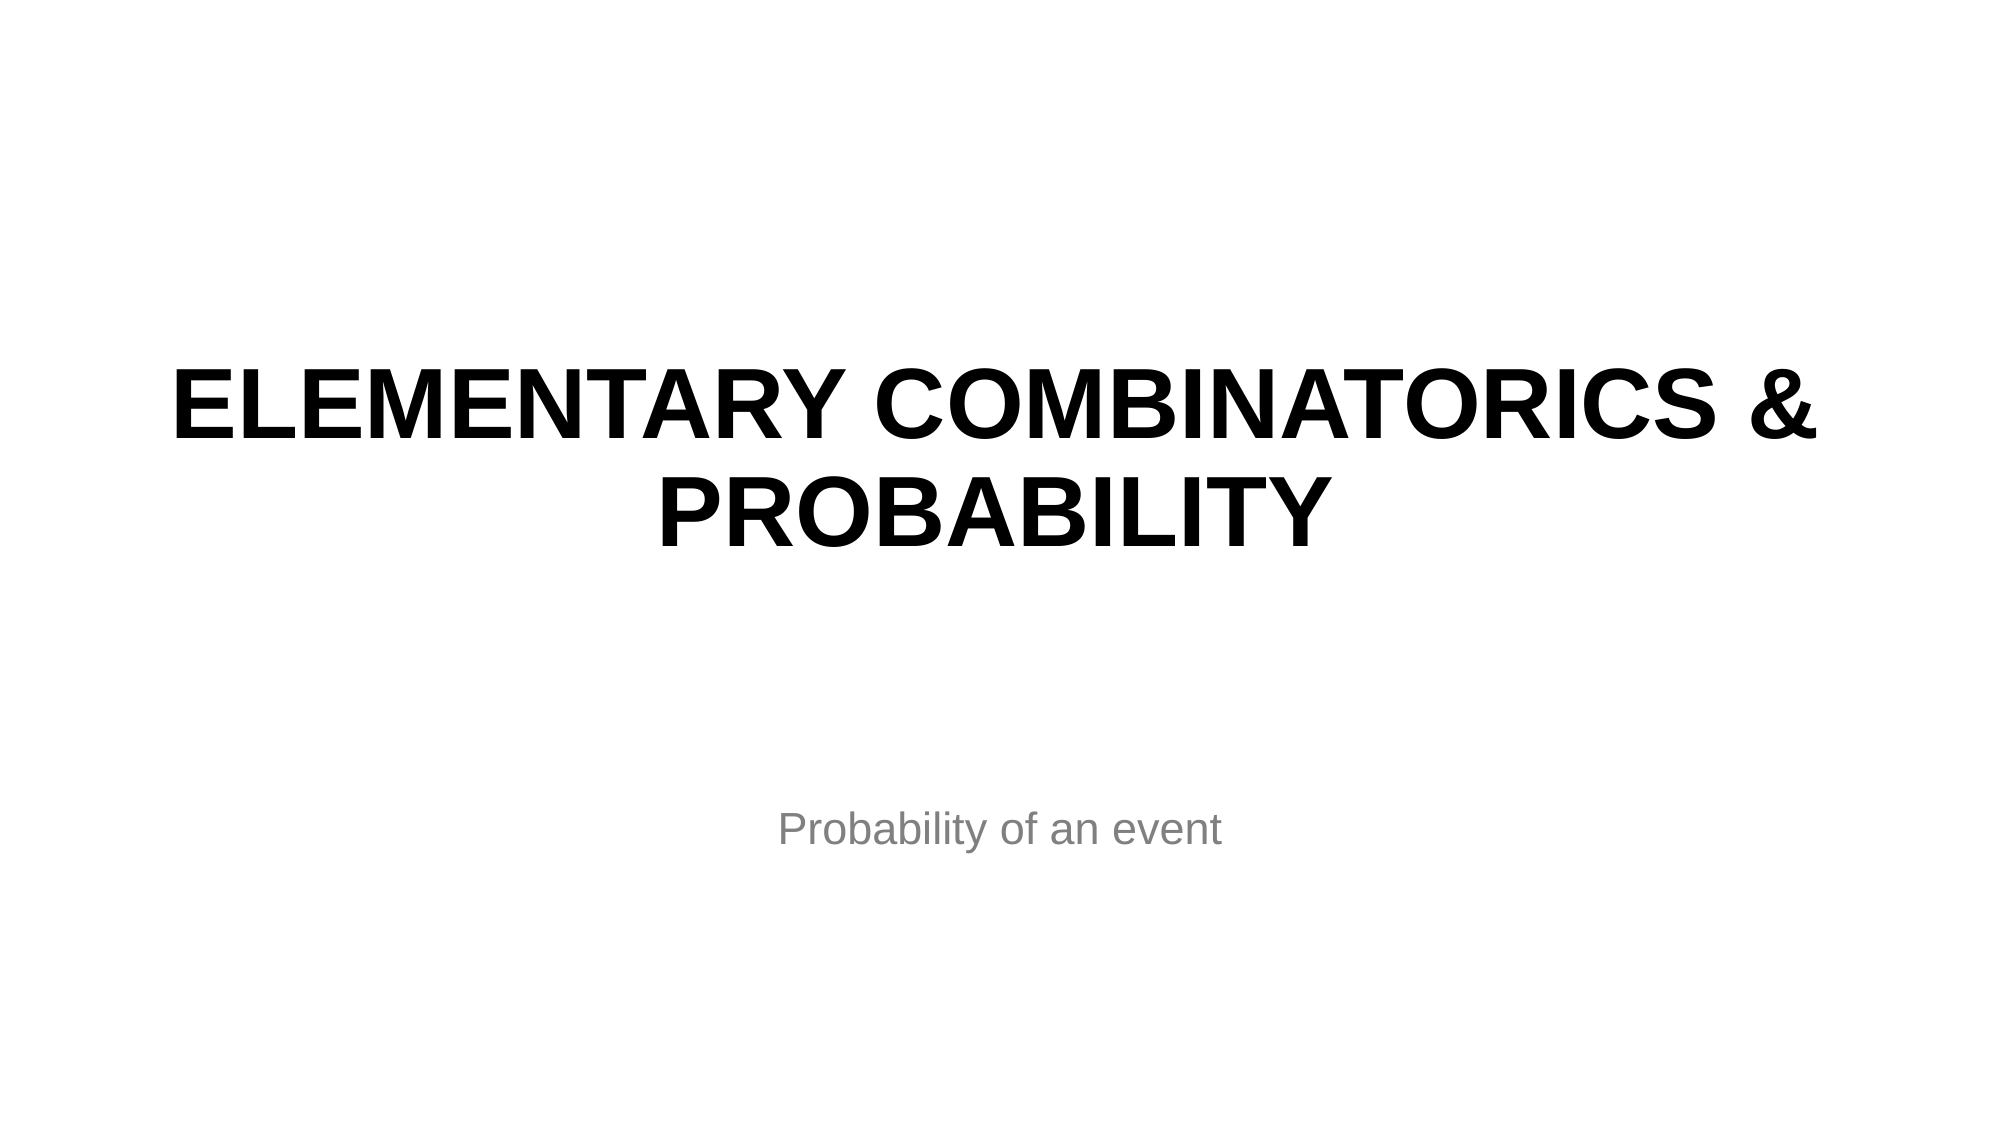

# ELEMENTARY COMBINATORICS & PROBABILITY

Probability of an event